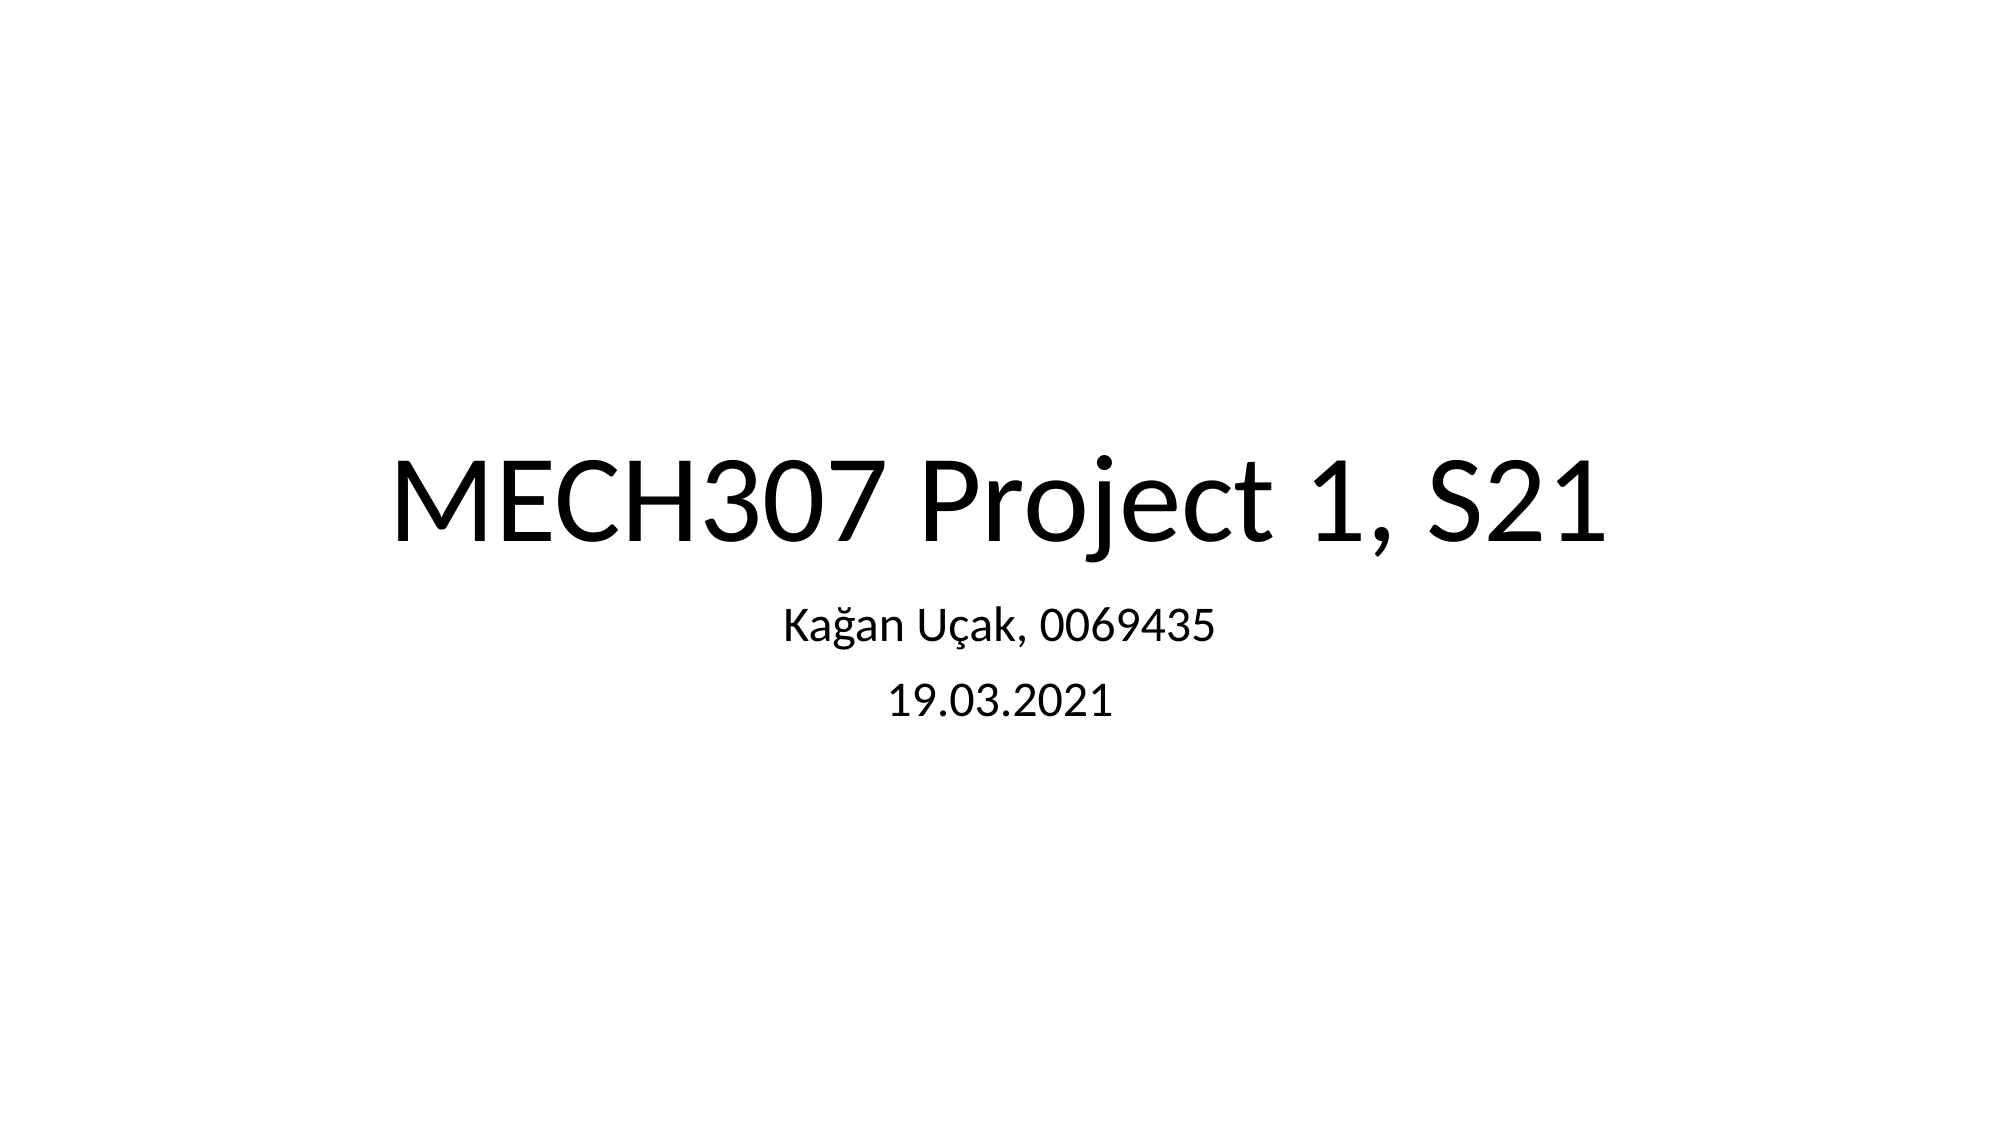

# MECH307 Project 1, S21
Kağan Uçak, 0069435
19.03.2021